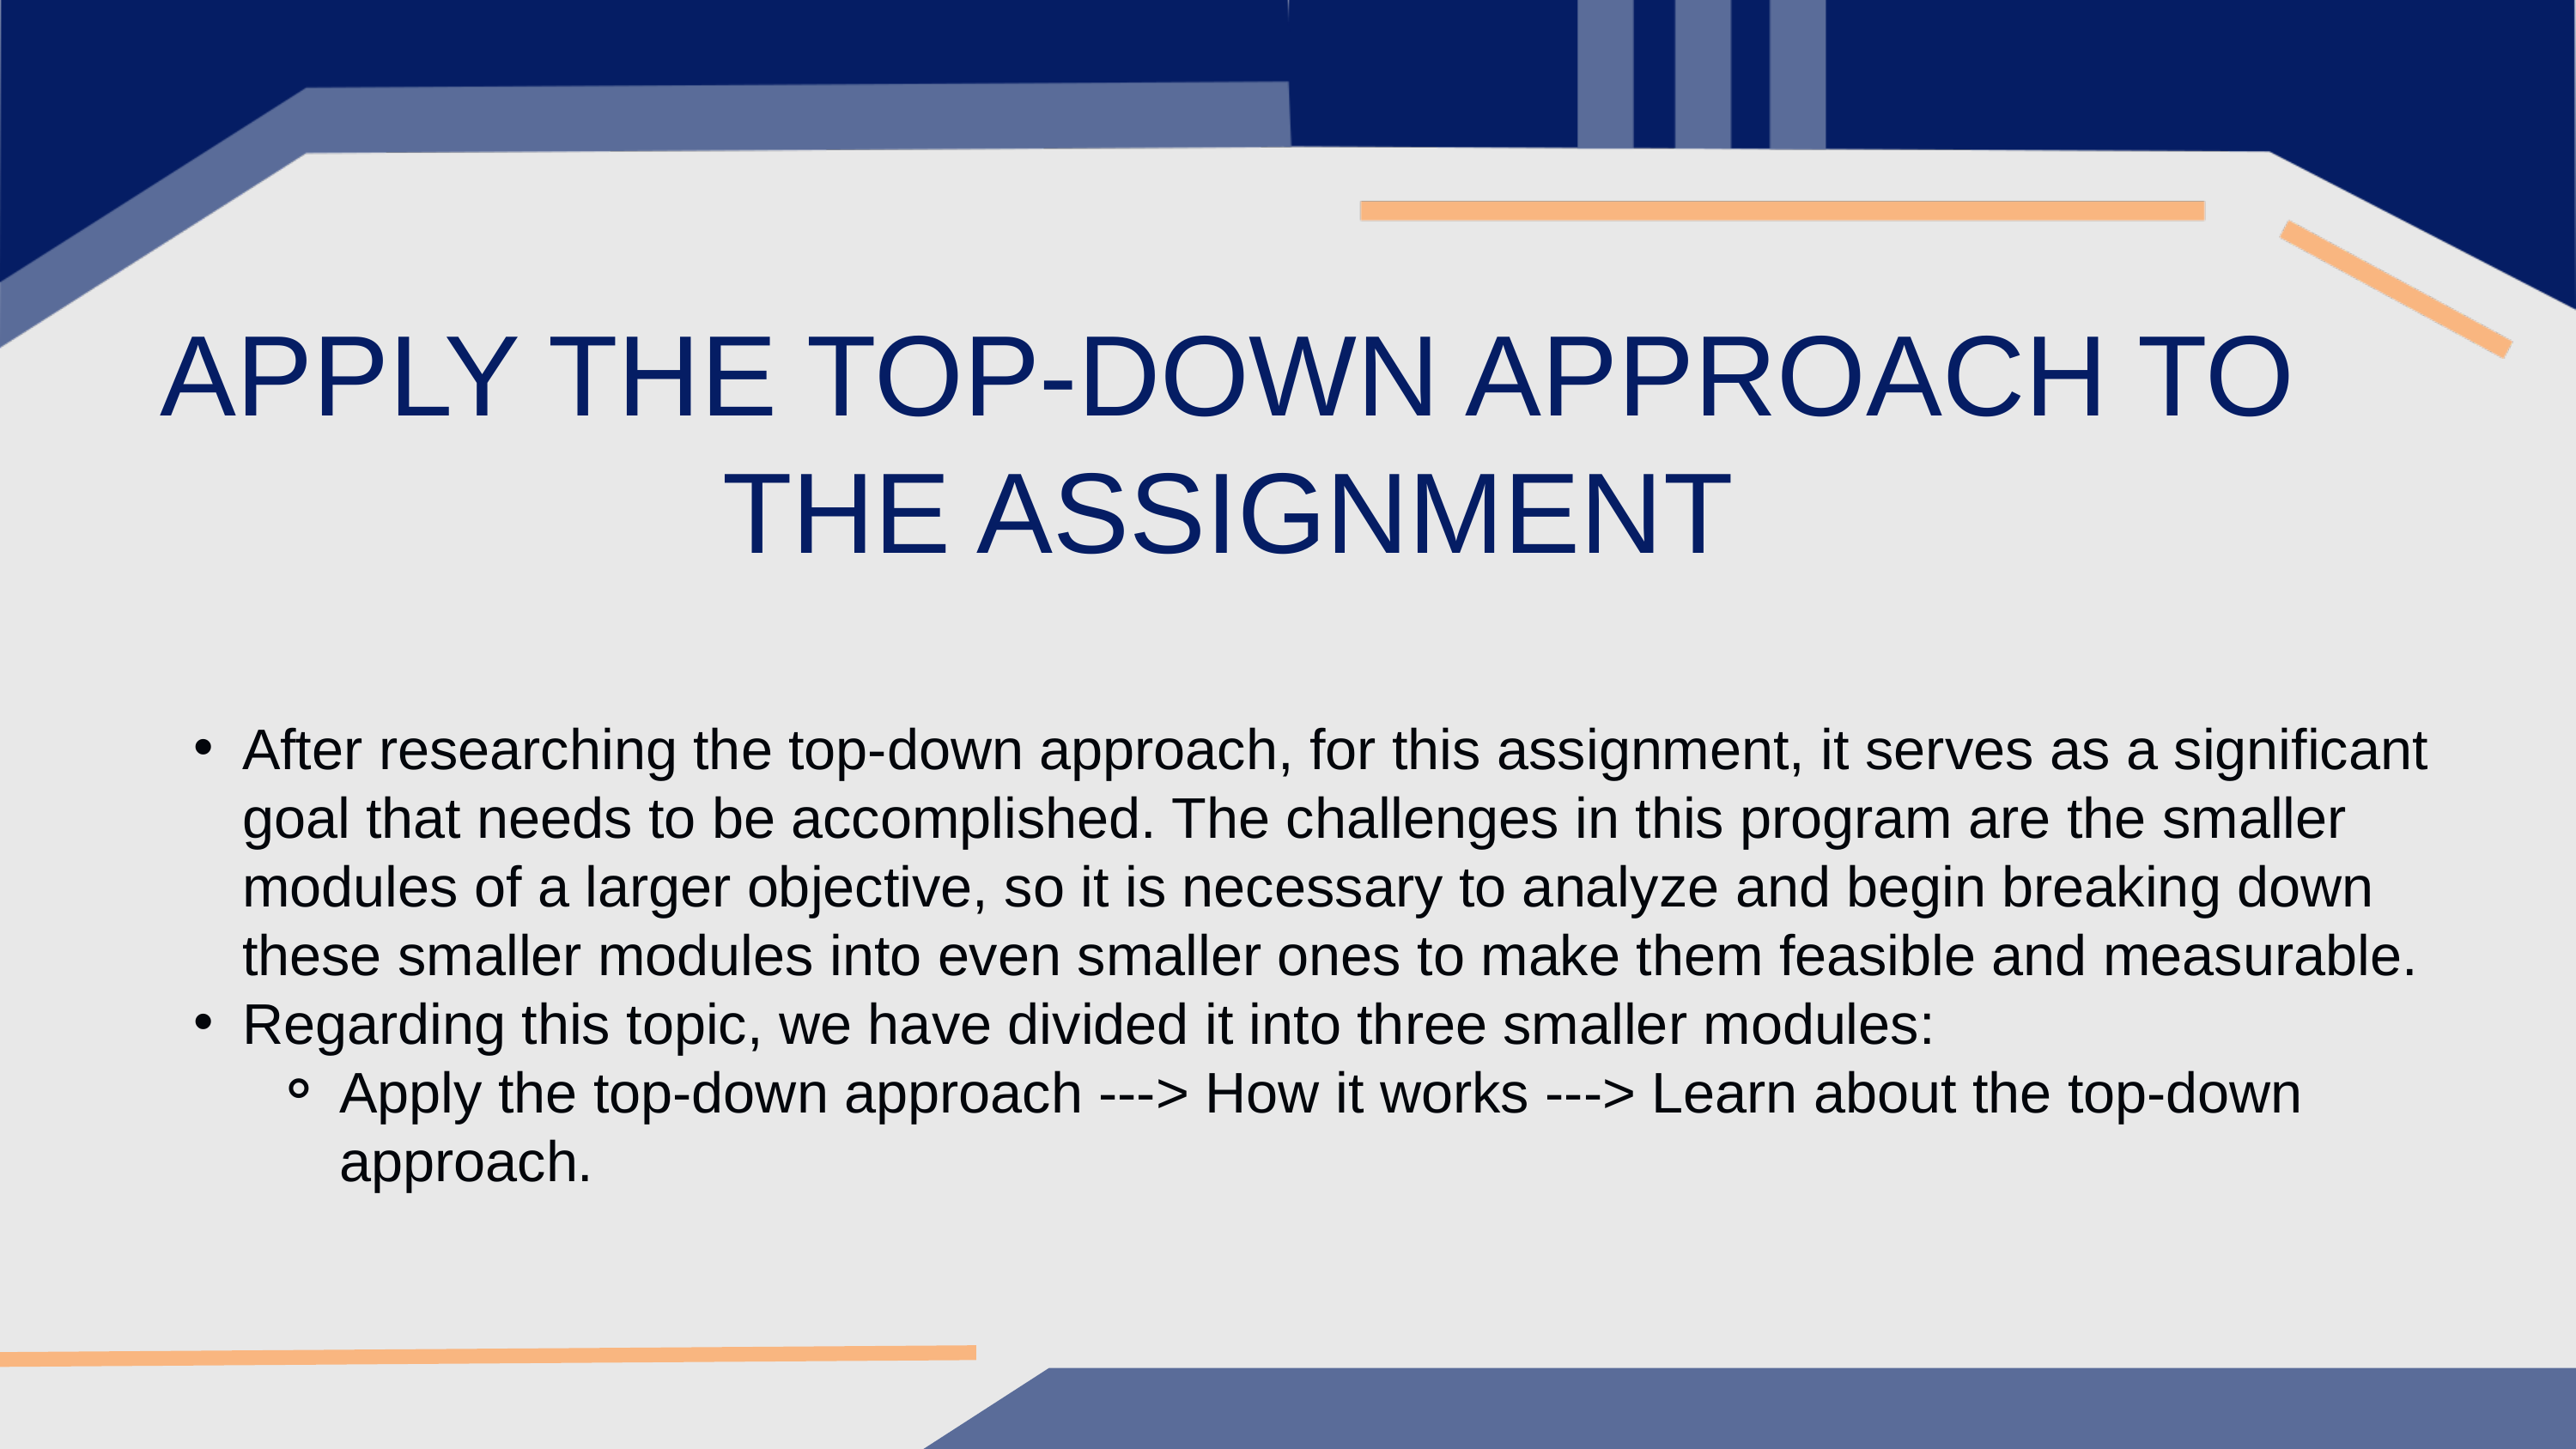

APPLY THE TOP-DOWN APPROACH TO THE ASSIGNMENT
After researching the top-down approach, for this assignment, it serves as a significant goal that needs to be accomplished. The challenges in this program are the smaller modules of a larger objective, so it is necessary to analyze and begin breaking down these smaller modules into even smaller ones to make them feasible and measurable.
Regarding this topic, we have divided it into three smaller modules:
Apply the top-down approach ---> How it works ---> Learn about the top-down approach.